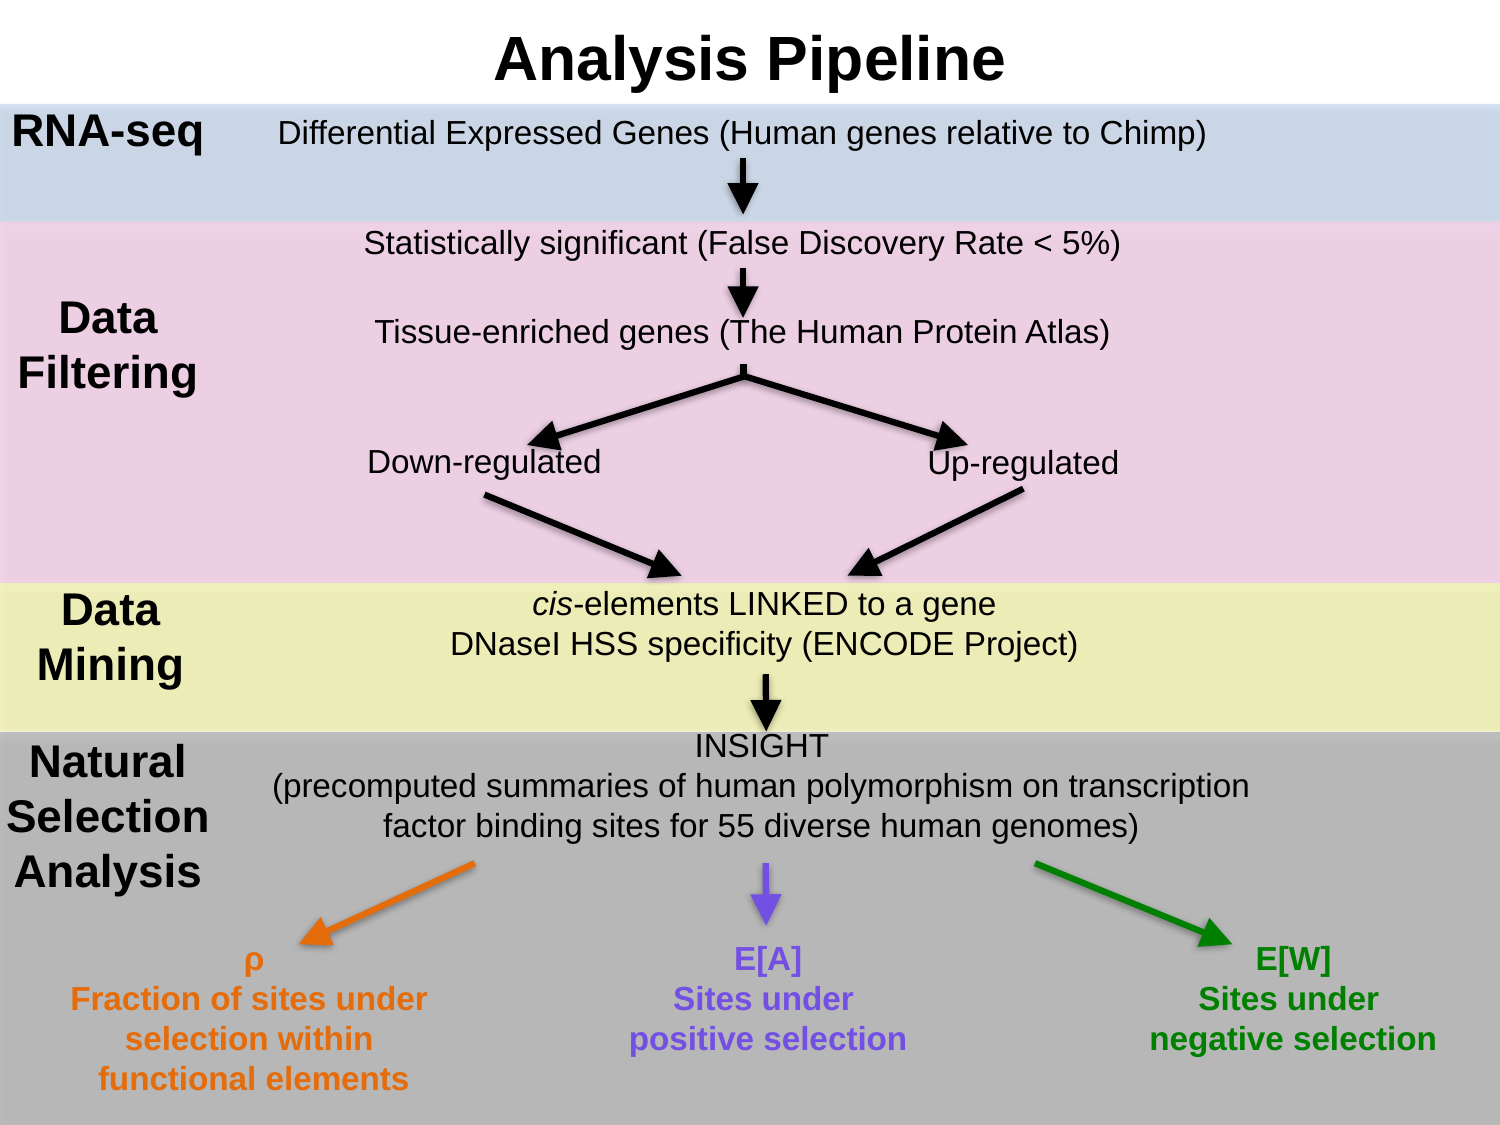

# Analysis Pipeline
RNA-seq
Differential Expressed Genes (Human genes relative to Chimp)

Statistically significant (False Discovery Rate < 5%)
Data
Filtering
Tissue-enriched genes (The Human Protein Atlas)
Down-regulated
Up-regulated
Data
Mining
cis-elements LINKED to a gene
DNaseI HSS specificity (ENCODE Project)
INSIGHT
(precomputed summaries of human polymorphism on transcription
factor binding sites for 55 diverse human genomes)
Natural
Selection
Analysis
ρ
Fraction of sites under
selection within
functional elements
E[A]
Sites under
positive selection
E[W]
Sites under
negative selection